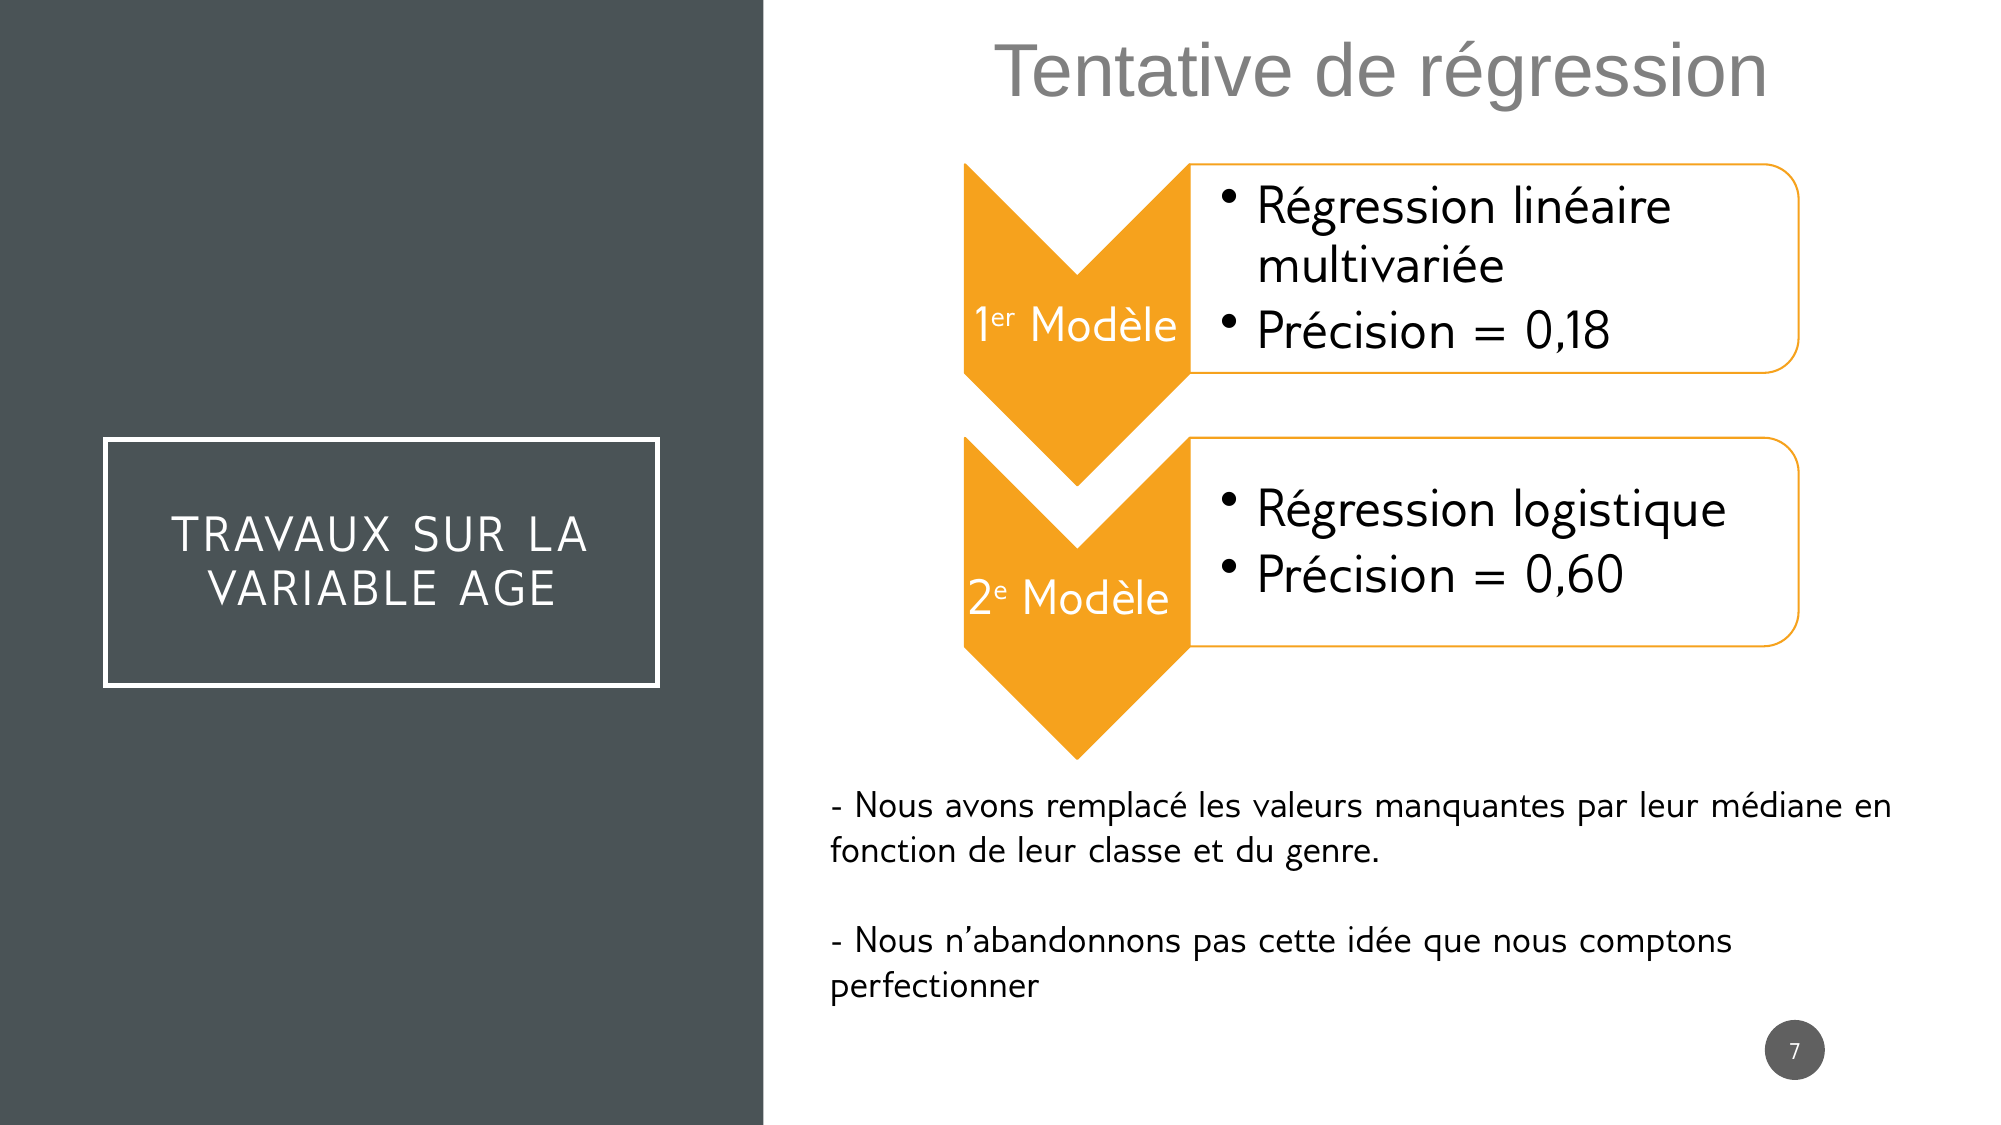

Tentative de régression
1er Modèle
Régression linéaire multivariée
Précision = 0,18
2e Modèle
Régression logistique
Précision = 0,60
# Travaux sur la variable Age
- Nous avons remplacé les valeurs manquantes par leur médiane en fonction de leur classe et du genre.

- Nous n’abandonnons pas cette idée que nous comptons perfectionner
7